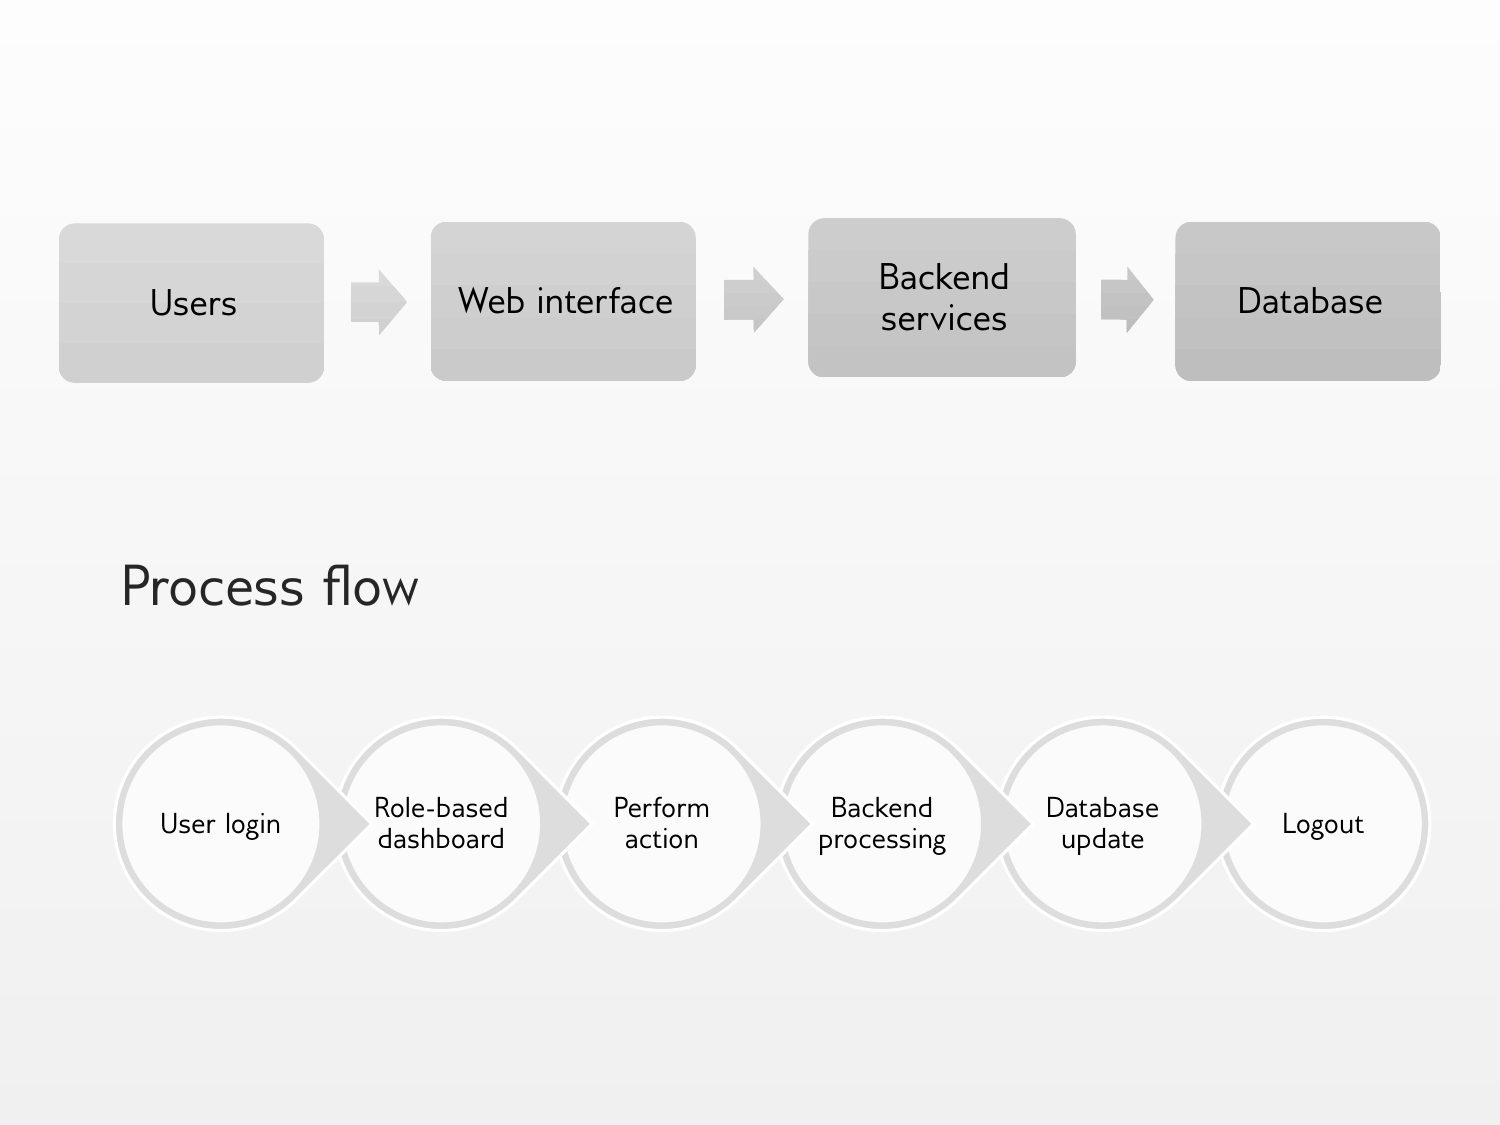

# Methodology
Users

Web interface

Backend services

Database
Process flow

Logout
Database update
Backend processing
Perform action
Role-based dashboard
User login